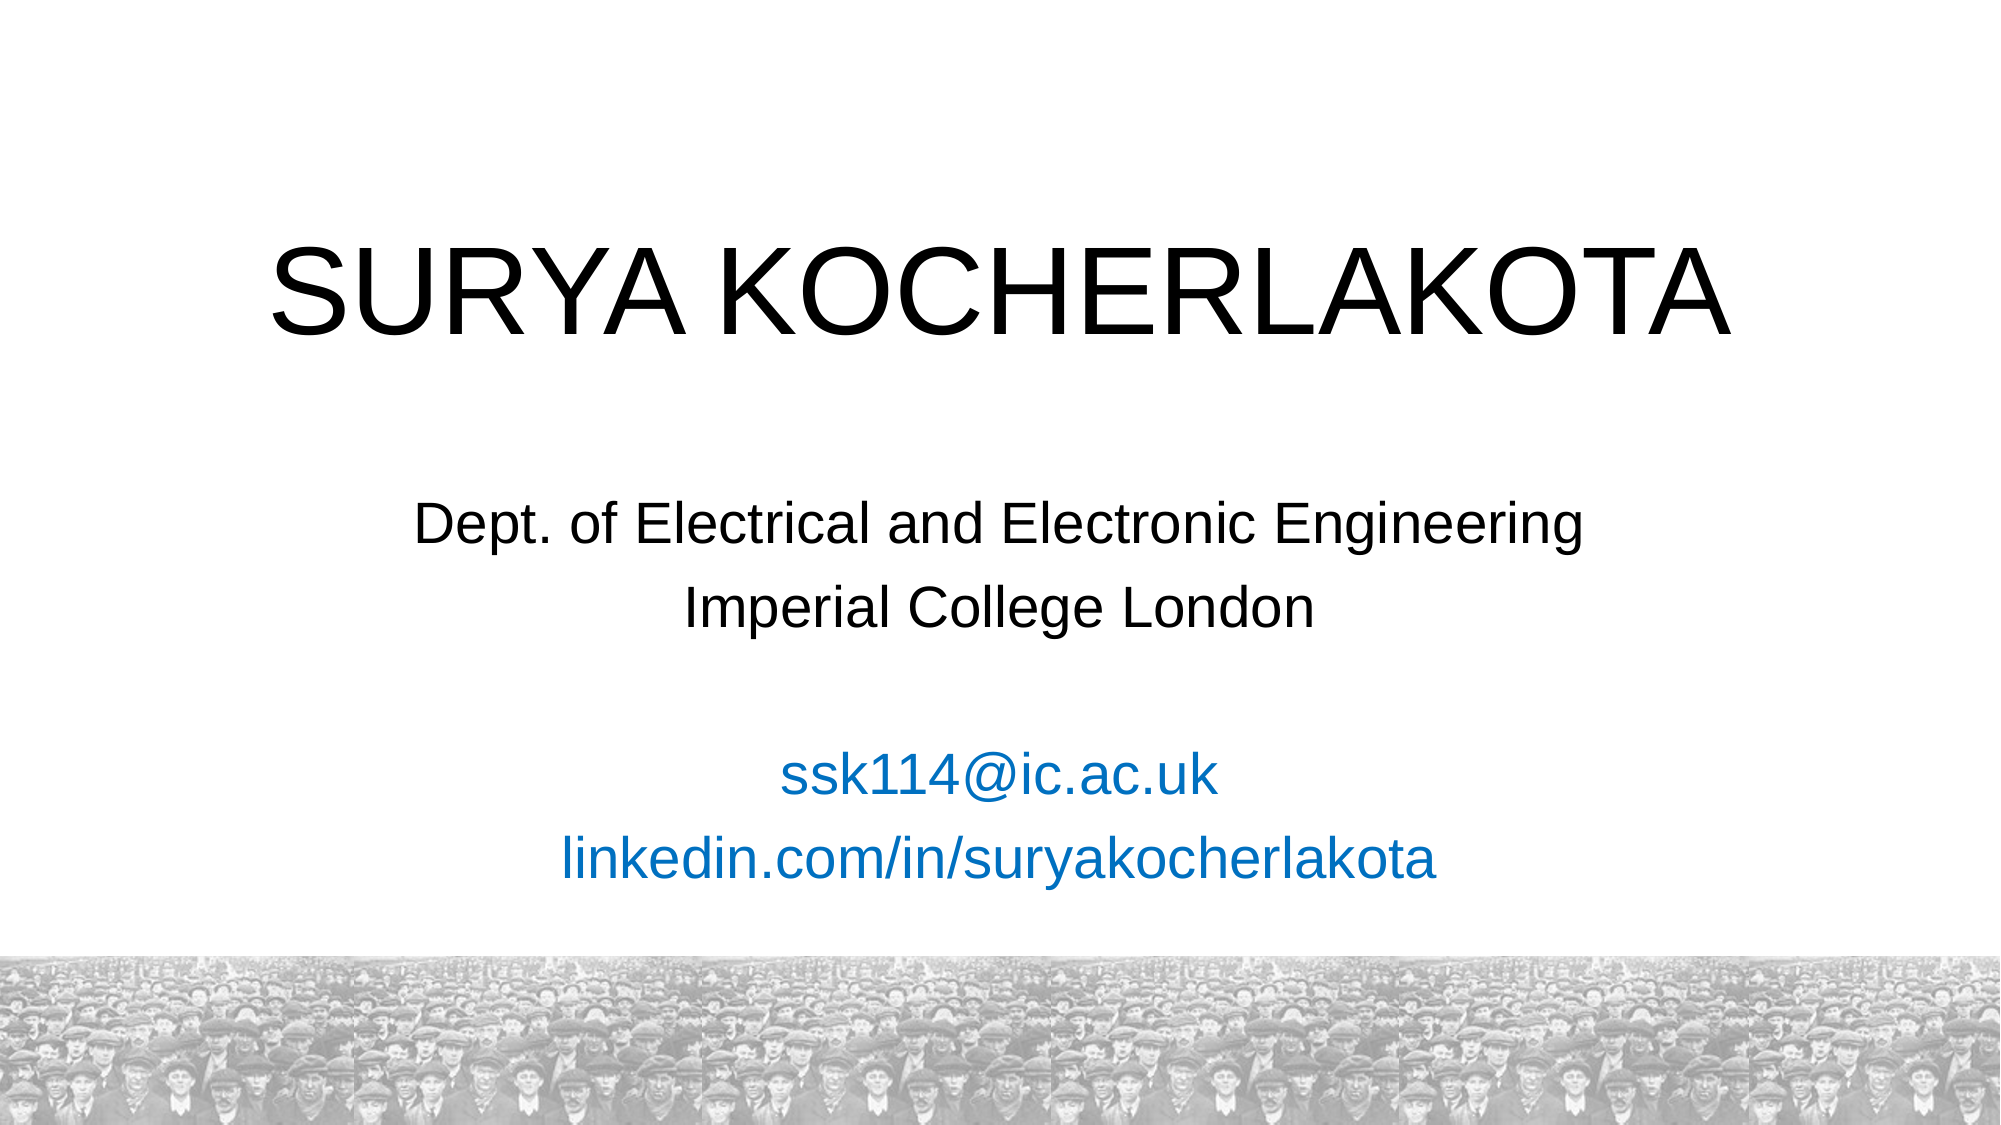

SURYA KOCHERLAKOTA

Dept. of Electrical and Electronic Engineering
Imperial College London

ssk114@ic.ac.uk
linkedin.com/in/suryakocherlakota